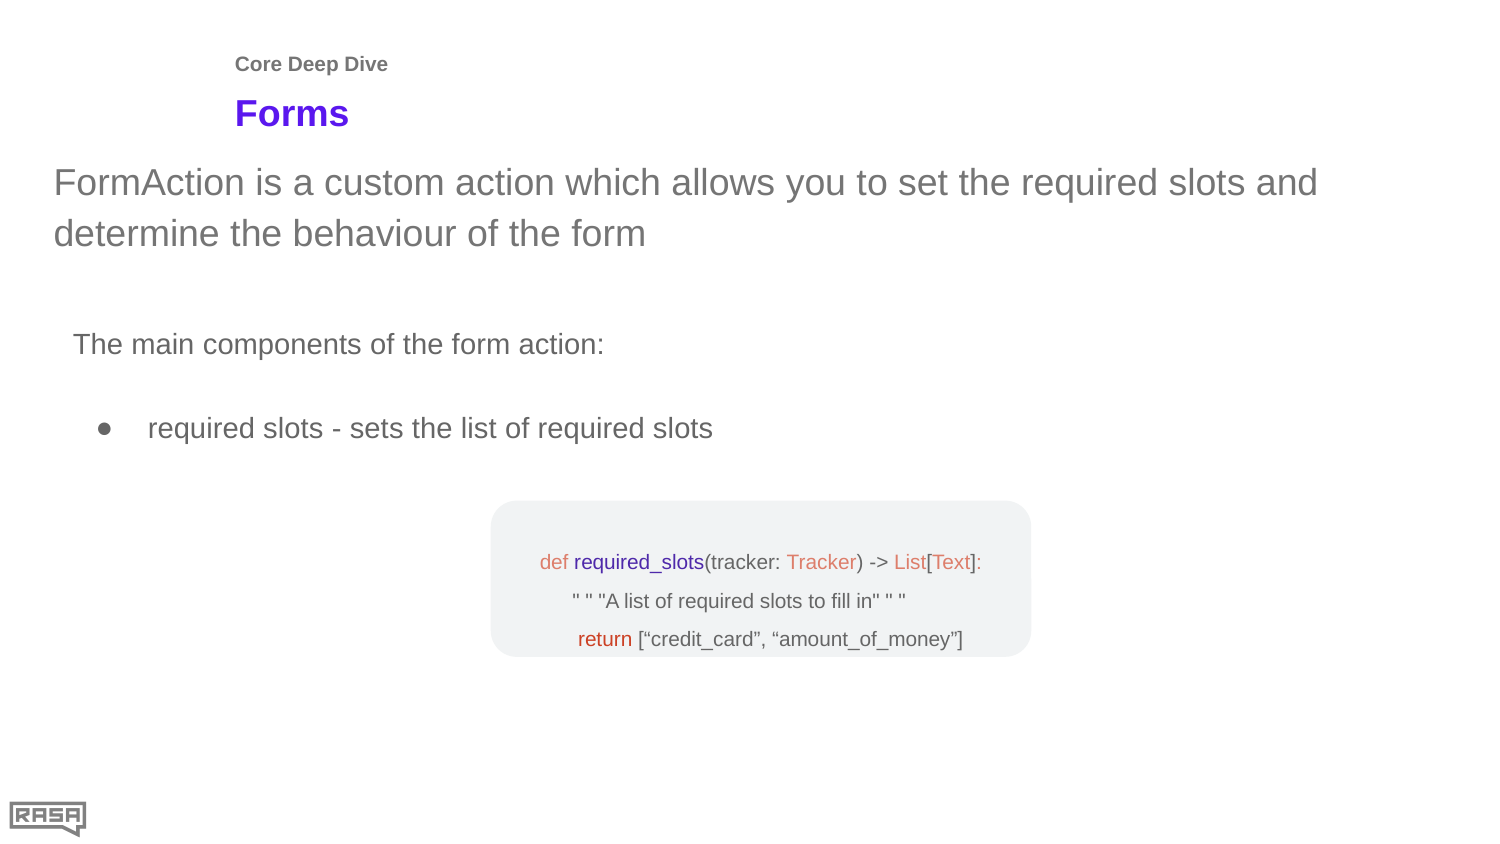

Core Deep Dive
# Forms
FormAction is a custom action which allows you to set the required slots and determine the behaviour of the form
The main components of the form action:

required slots - sets the list of required slots

   def required_slots(tracker: Tracker) -> List[Text]:
          " " "A list of required slots to fill in" " "
           return [“credit_card”, “amount_of_money”]